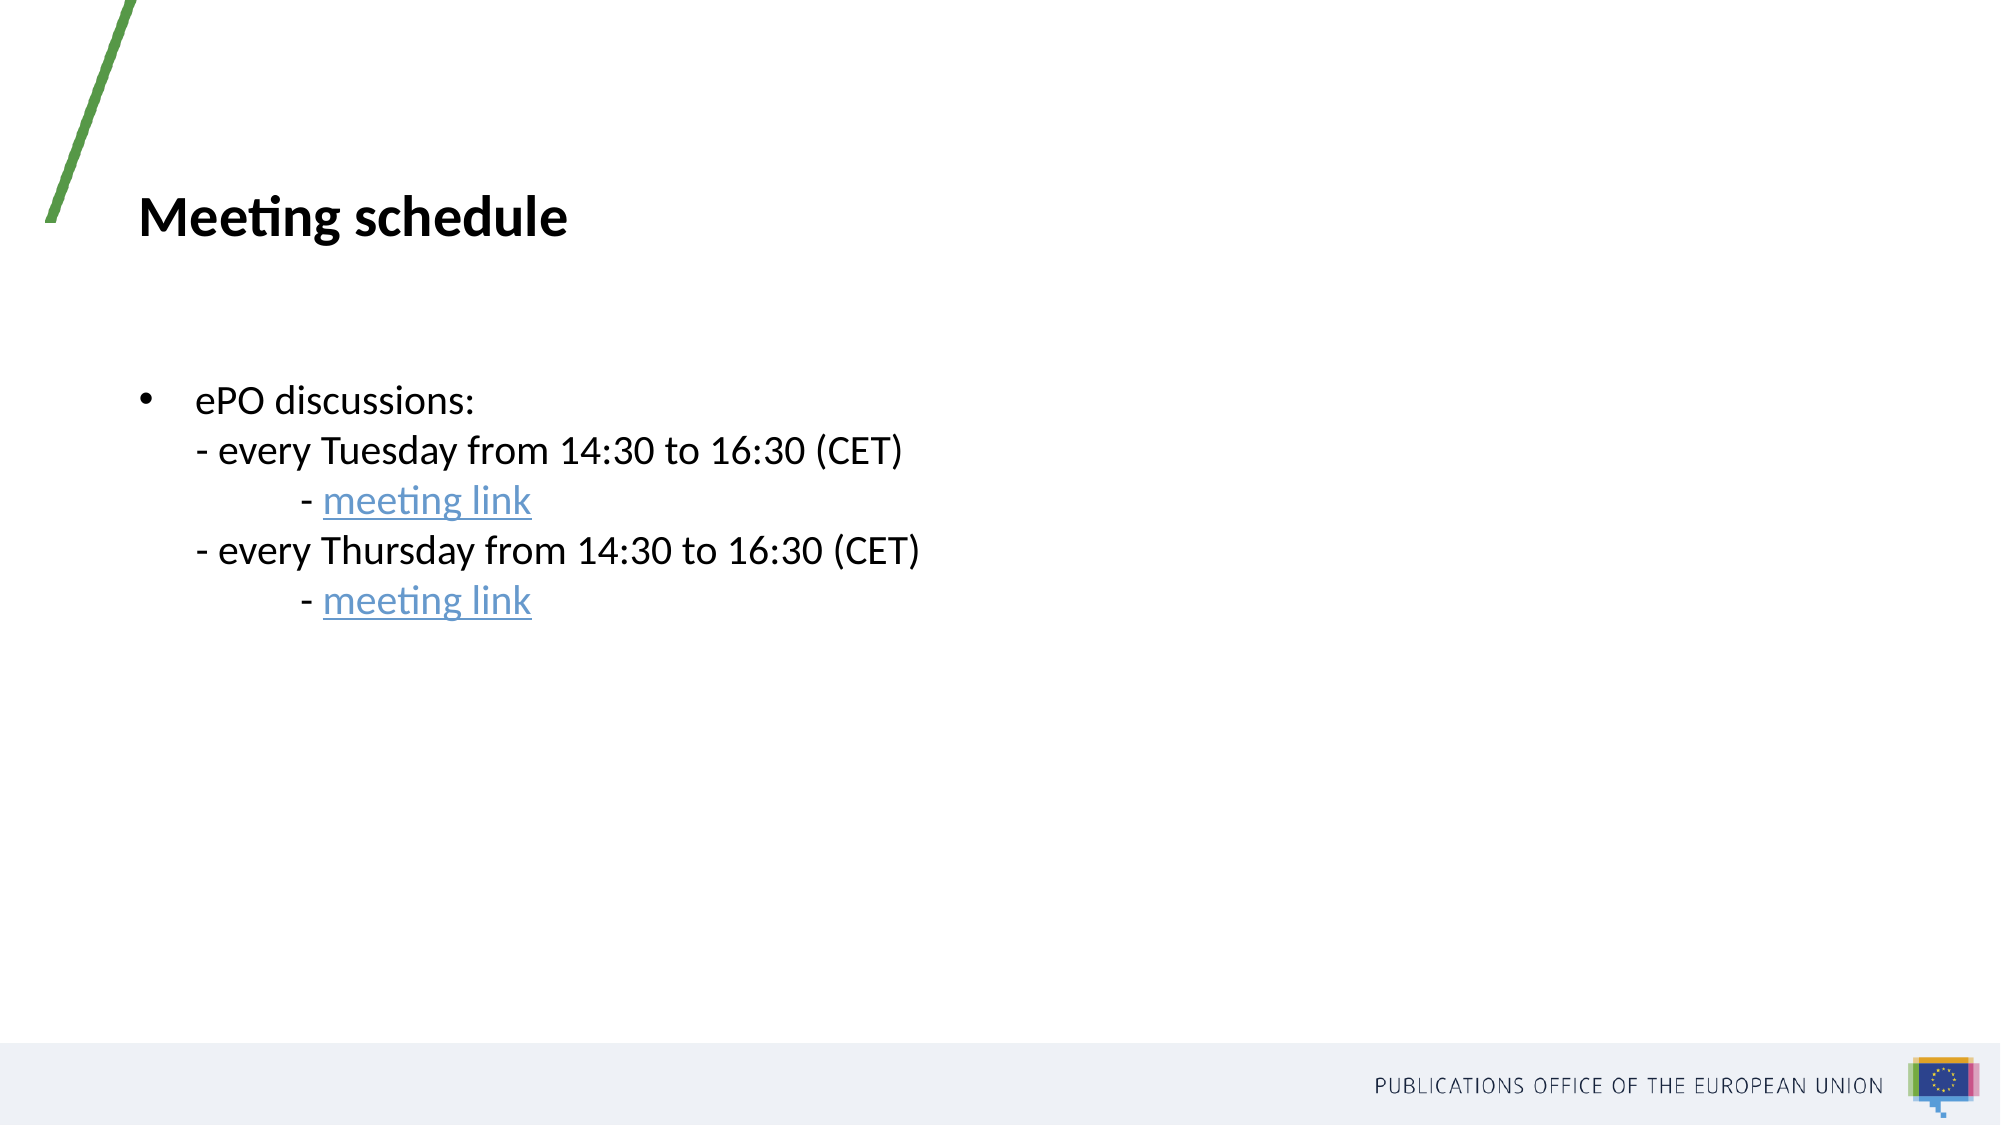

Meeting schedule
ePO discussions:
      - every Tuesday from 14:30 to 16:30 (CET)
                 - meeting link
      - every Thursday from 14:30 to 16:30 (CET)
                 - meeting link